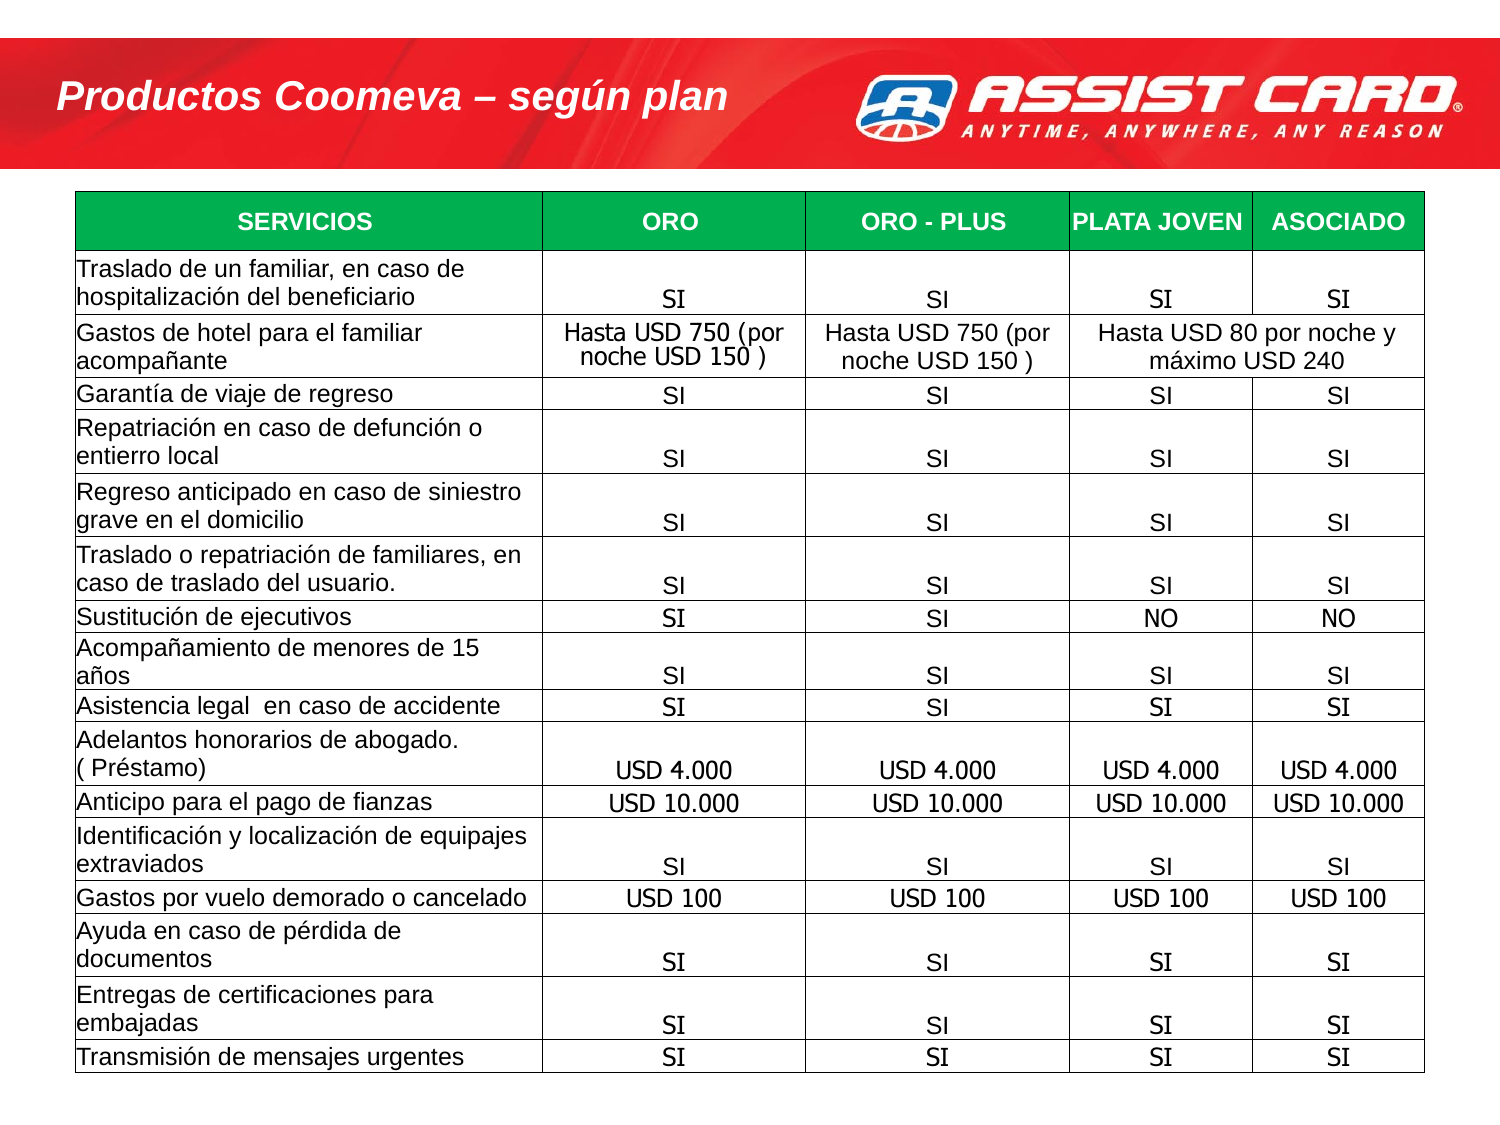

Productos Coomeva – según plan
| SERVICIOS | ORO | ORO - PLUS | PLATA JOVEN | ASOCIADO |
| --- | --- | --- | --- | --- |
| Traslado de un familiar, en caso de hospitalización del beneficiario | SI | SI | SI | SI |
| Gastos de hotel para el familiar acompañante | Hasta USD 750 (por noche USD 150 ) | Hasta USD 750 (por noche USD 150 ) | Hasta USD 80 por noche y máximo USD 240 |  |
| Garantía de viaje de regreso | SI | SI | SI | SI |
| Repatriación en caso de defunción o entierro local | SI | SI | SI | SI |
| Regreso anticipado en caso de siniestro grave en el domicilio | SI | SI | SI | SI |
| Traslado o repatriación de familiares, en caso de traslado del usuario. | SI | SI | SI | SI |
| Sustitución de ejecutivos | SI | SI | NO | NO |
| Acompañamiento de menores de 15 años | SI | SI | SI | SI |
| Asistencia legal en caso de accidente | SI | SI | SI | SI |
| Adelantos honorarios de abogado.( Préstamo) | USD 4.000 | USD 4.000 | USD 4.000 | USD 4.000 |
| Anticipo para el pago de fianzas | USD 10.000 | USD 10.000 | USD 10.000 | USD 10.000 |
| Identificación y localización de equipajes extraviados | SI | SI | SI | SI |
| Gastos por vuelo demorado o cancelado | USD 100 | USD 100 | USD 100 | USD 100 |
| Ayuda en caso de pérdida de documentos | SI | SI | SI | SI |
| Entregas de certificaciones para embajadas | SI | SI | SI | SI |
| Transmisión de mensajes urgentes | SI | SI | SI | SI |
11